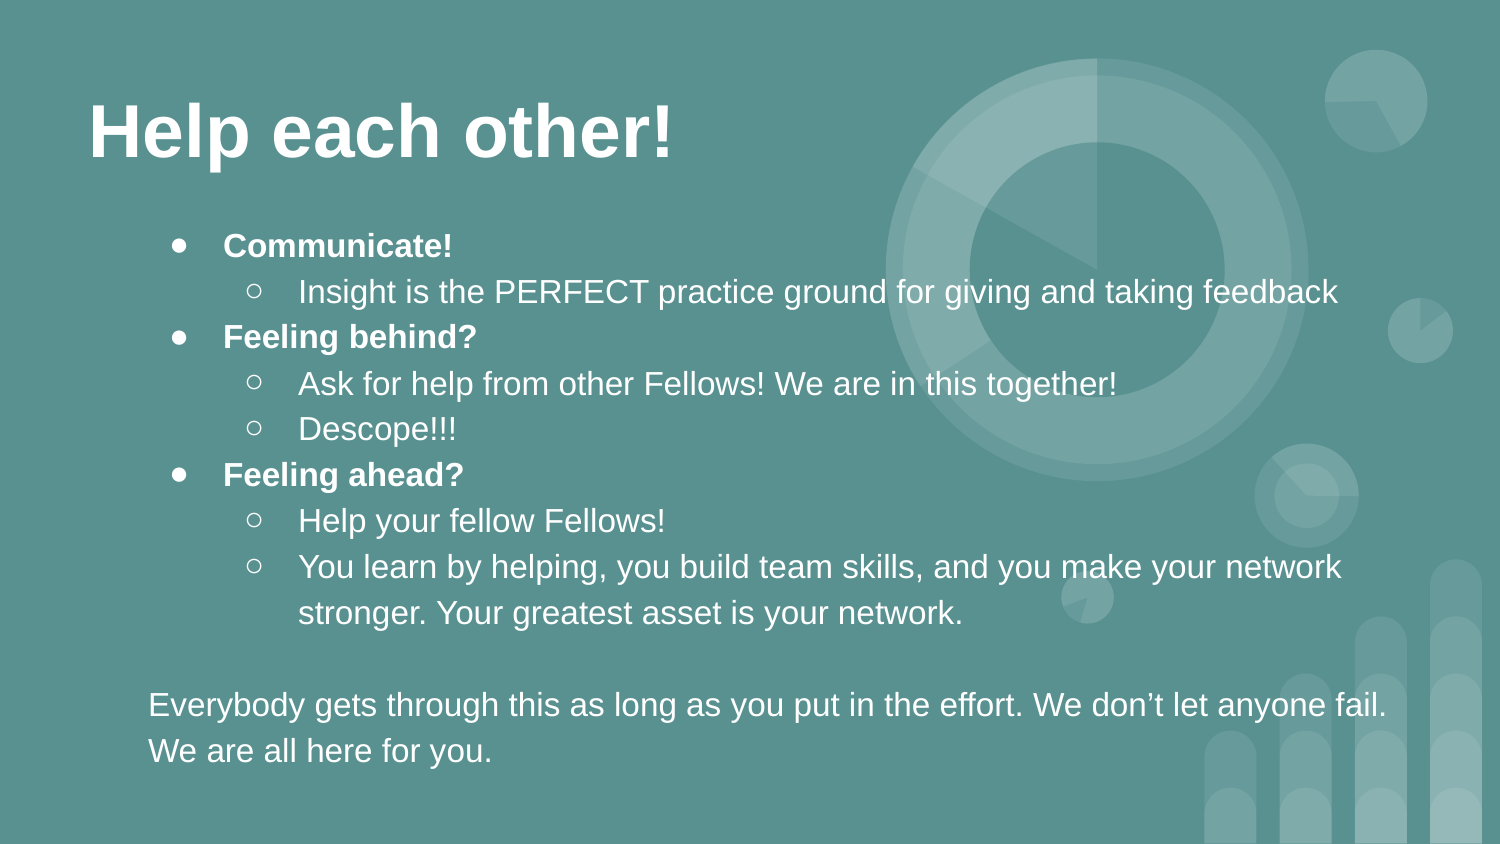

# Help each other!
Communicate!
Insight is the PERFECT practice ground for giving and taking feedback
Feeling behind?
Ask for help from other Fellows! We are in this together!
Descope!!!
Feeling ahead?
Help your fellow Fellows!
You learn by helping, you build team skills, and you make your network stronger. Your greatest asset is your network.

Everybody gets through this as long as you put in the effort. We don’t let anyone fail. We are all here for you.